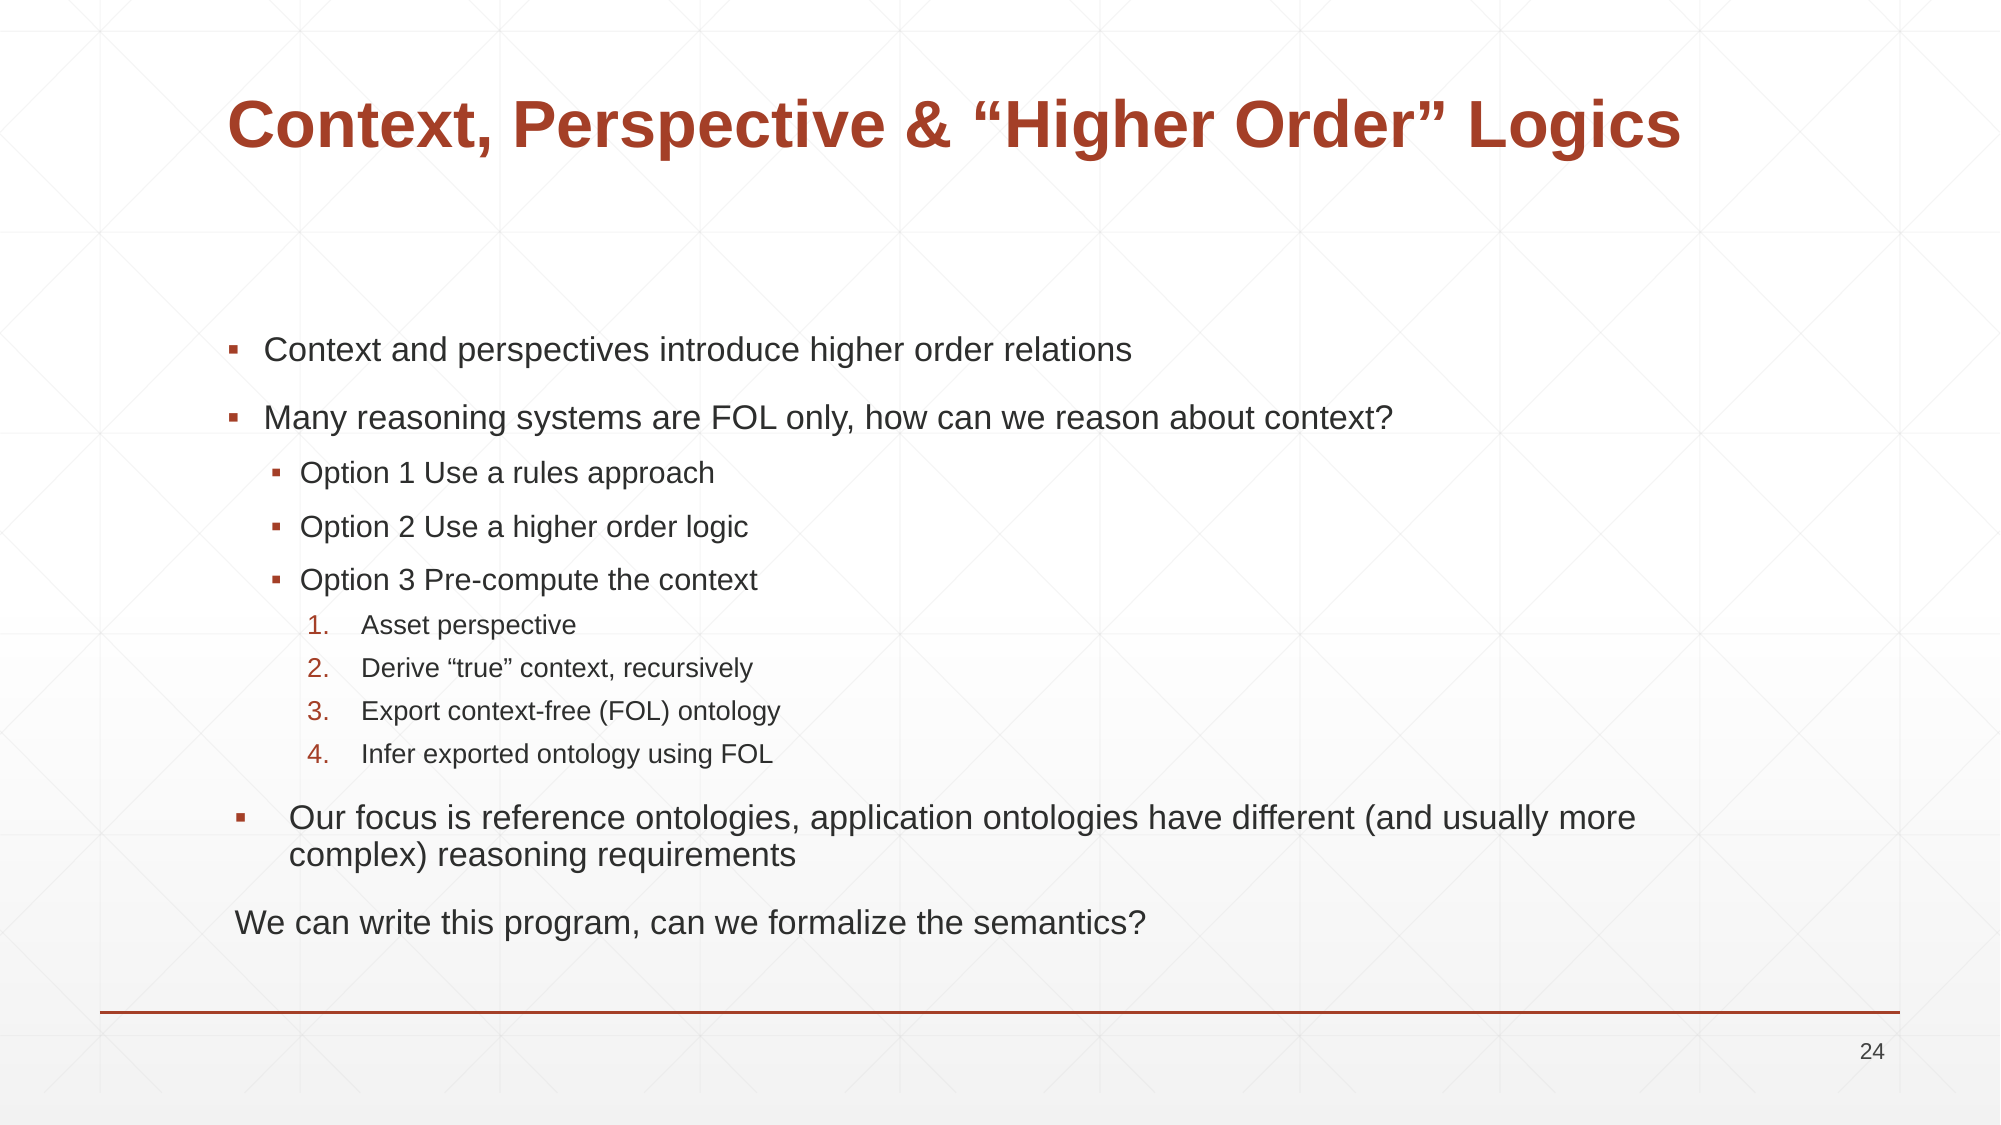

# Context, Perspective & “Higher Order” Logics
Context and perspectives introduce higher order relations
Many reasoning systems are FOL only, how can we reason about context?
Option 1 Use a rules approach
Option 2 Use a higher order logic
Option 3 Pre-compute the context
Asset perspective
Derive “true” context, recursively
Export context-free (FOL) ontology
Infer exported ontology using FOL
Our focus is reference ontologies, application ontologies have different (and usually more complex) reasoning requirements
We can write this program, can we formalize the semantics?

24